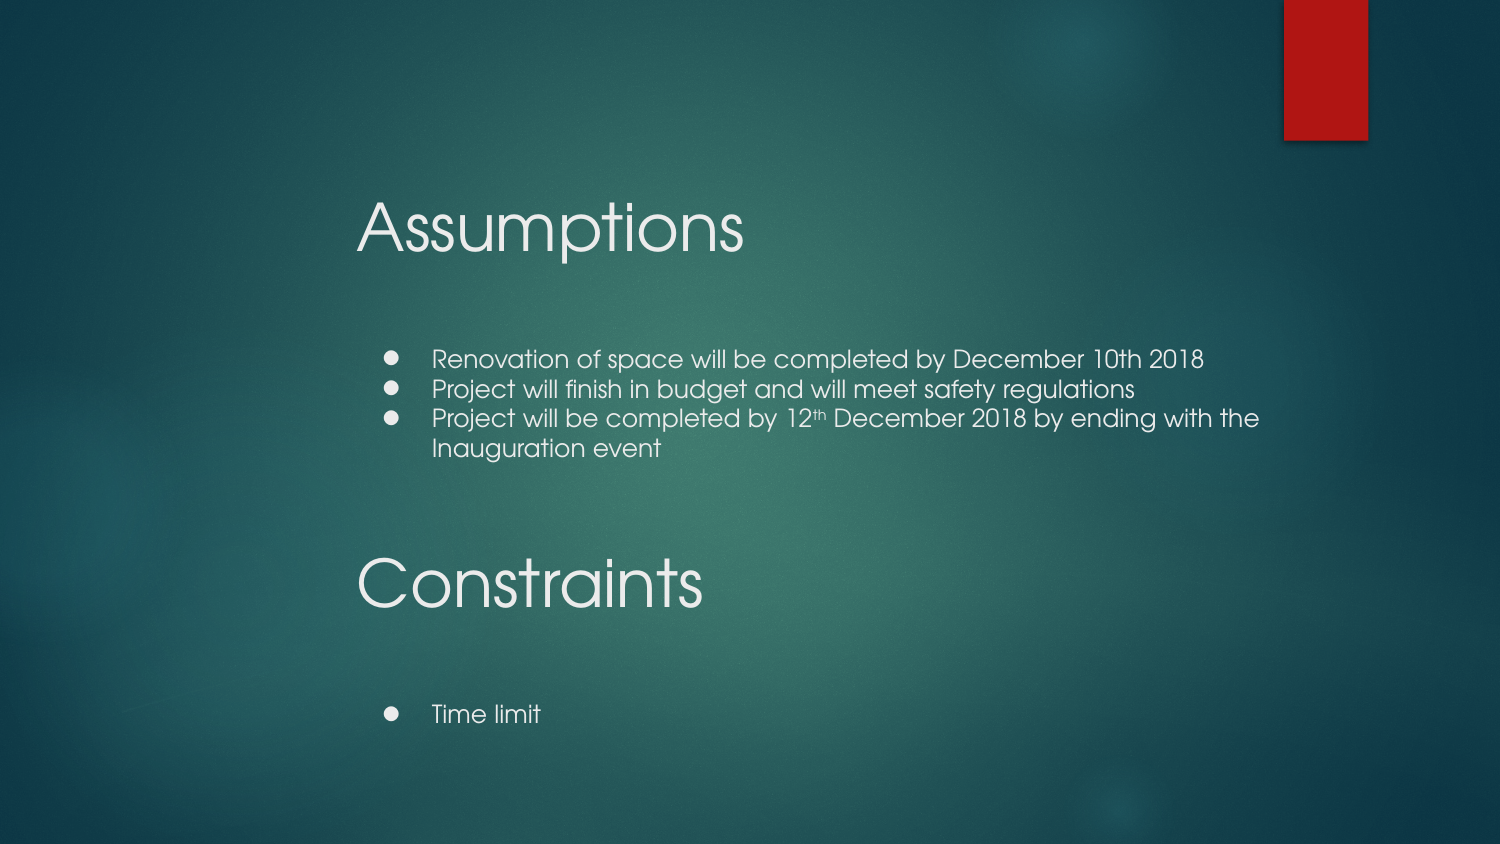

# Assumptions

Renovation of space will be completed by December 10th 2018
Project will finish in budget and will meet safety regulations
Project will be completed by 12th December 2018 by ending with the Inauguration event

Constraints

Time limit